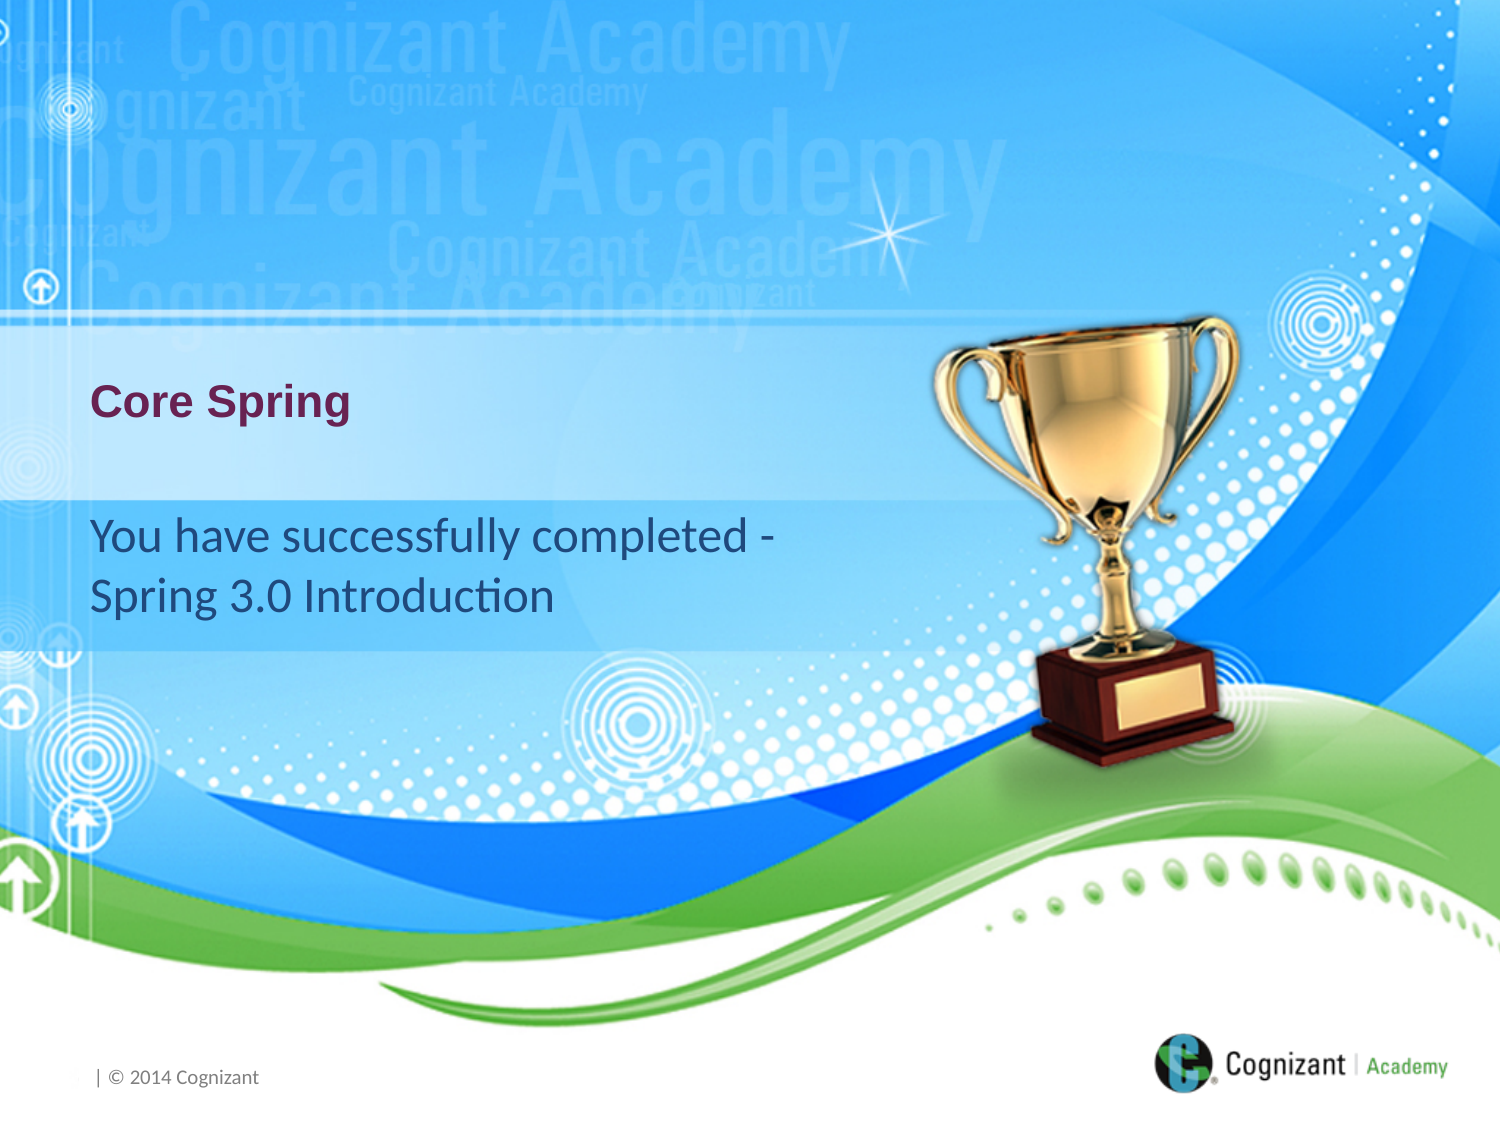

Core Spring

You have successfully completed -
Spring 3.0 Introduction